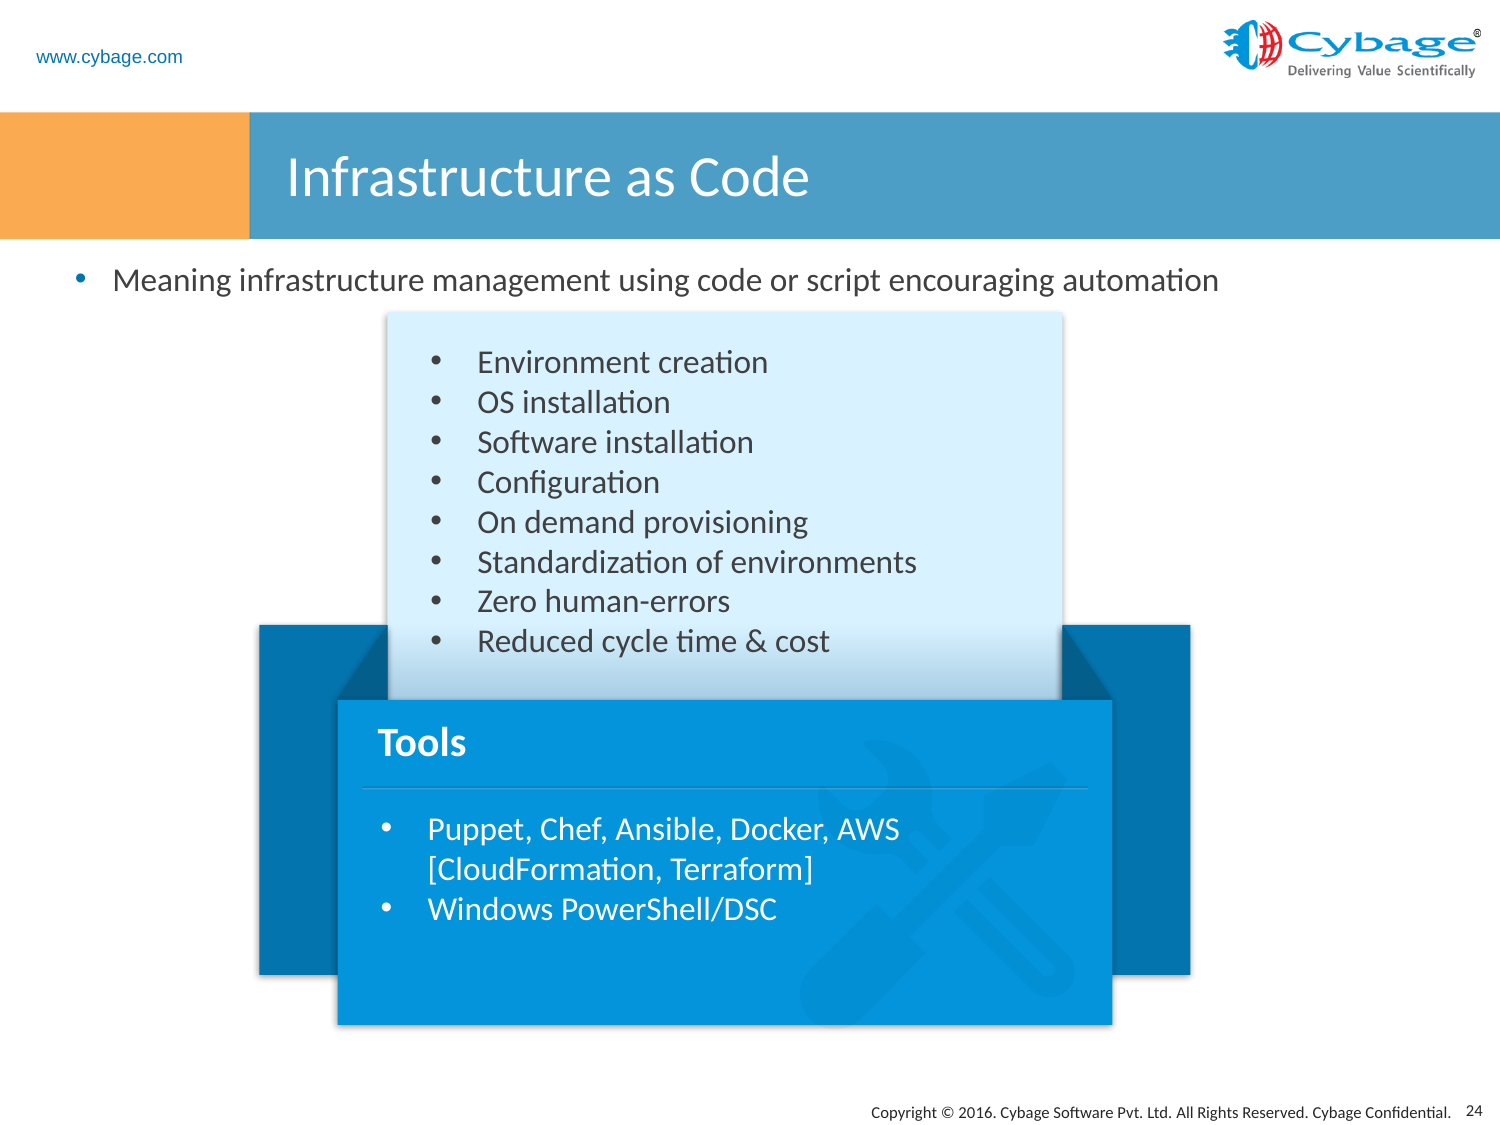

# Infrastructure as Code
Meaning infrastructure management using code or script encouraging automation

Environment creation
OS installation
Software installation
Configuration
On demand provisioning
Standardization of environments
Zero human-errors
Reduced cycle time & cost

Tools

Puppet, Chef, Ansible, Docker, AWS
[CloudFormation, Terraform]
Windows PowerShell/DSC